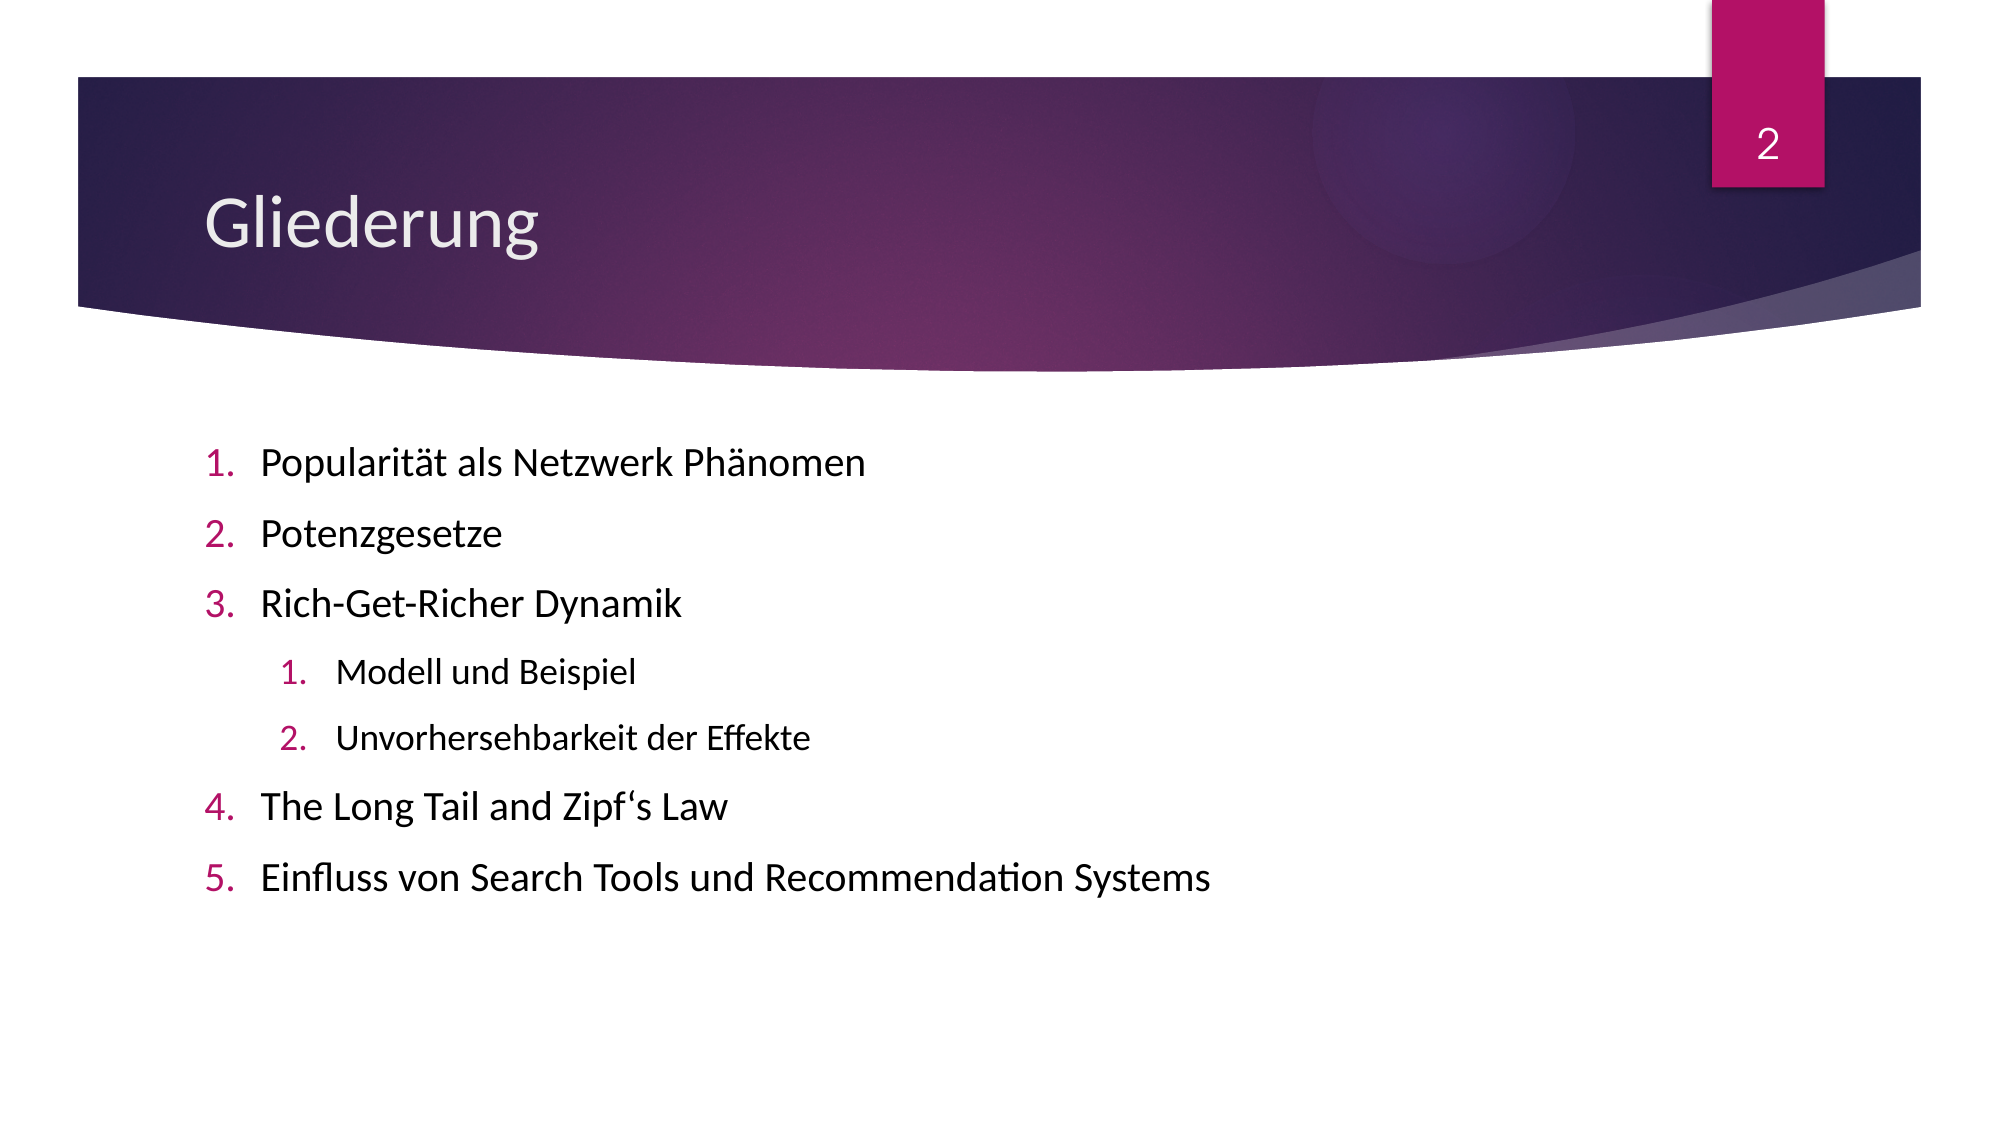

# Gliederung
Popularität als Netzwerk Phänomen
Potenzgesetze
Rich-Get-Richer Dynamik
Modell und Beispiel
Unvorhersehbarkeit der Effekte
The Long Tail and Zipf‘s Law
Einfluss von Search Tools und Recommendation Systems